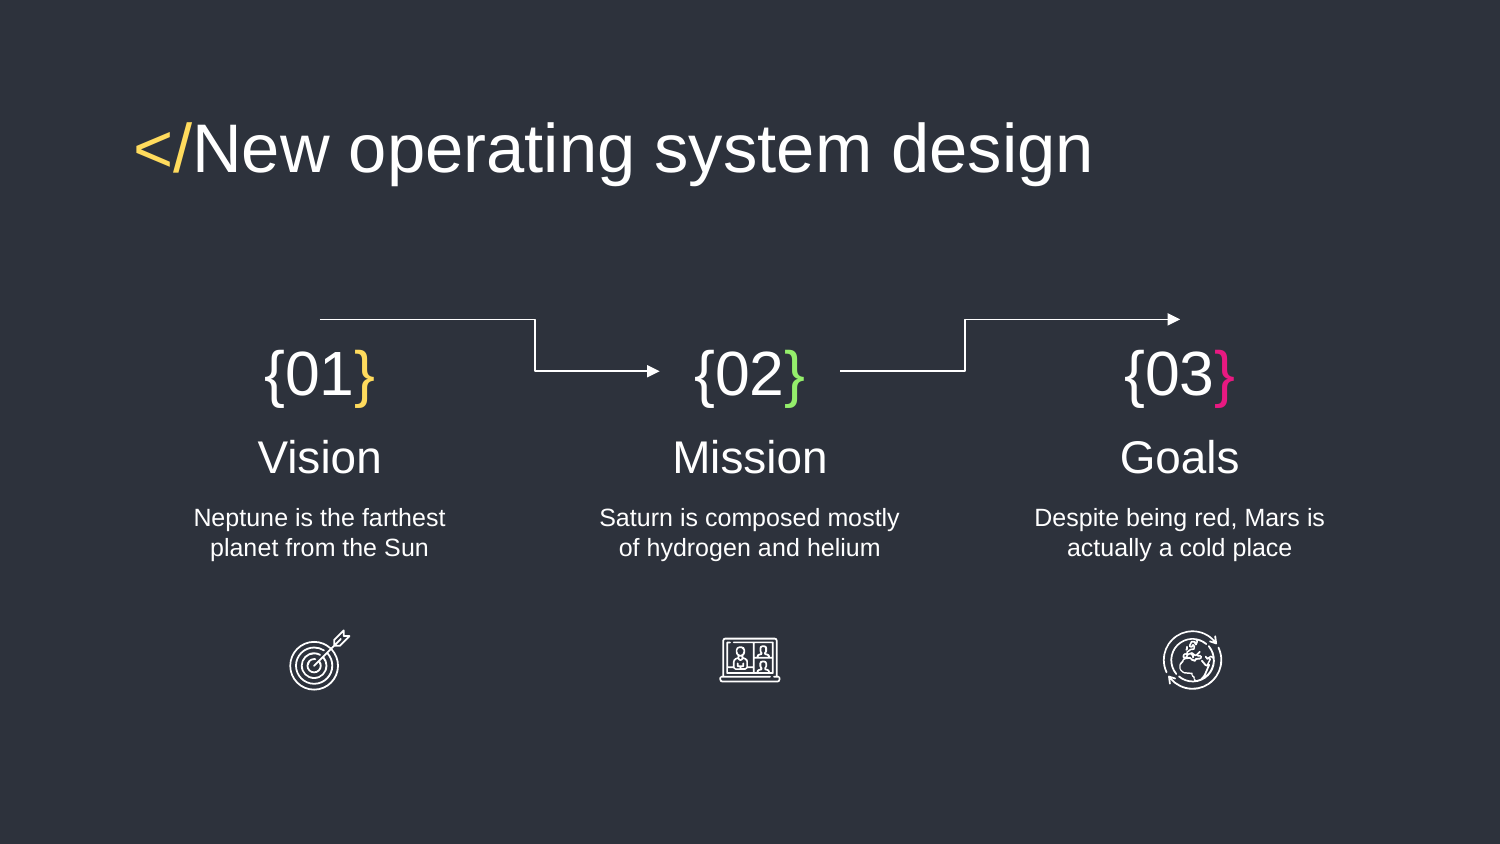

# </New operating system design
{01}
Vision
Neptune is the farthest planet from the Sun
{02}
Mission
Saturn is composed mostly of hydrogen and helium
{03}
Goals
Despite being red, Mars is actually a cold place